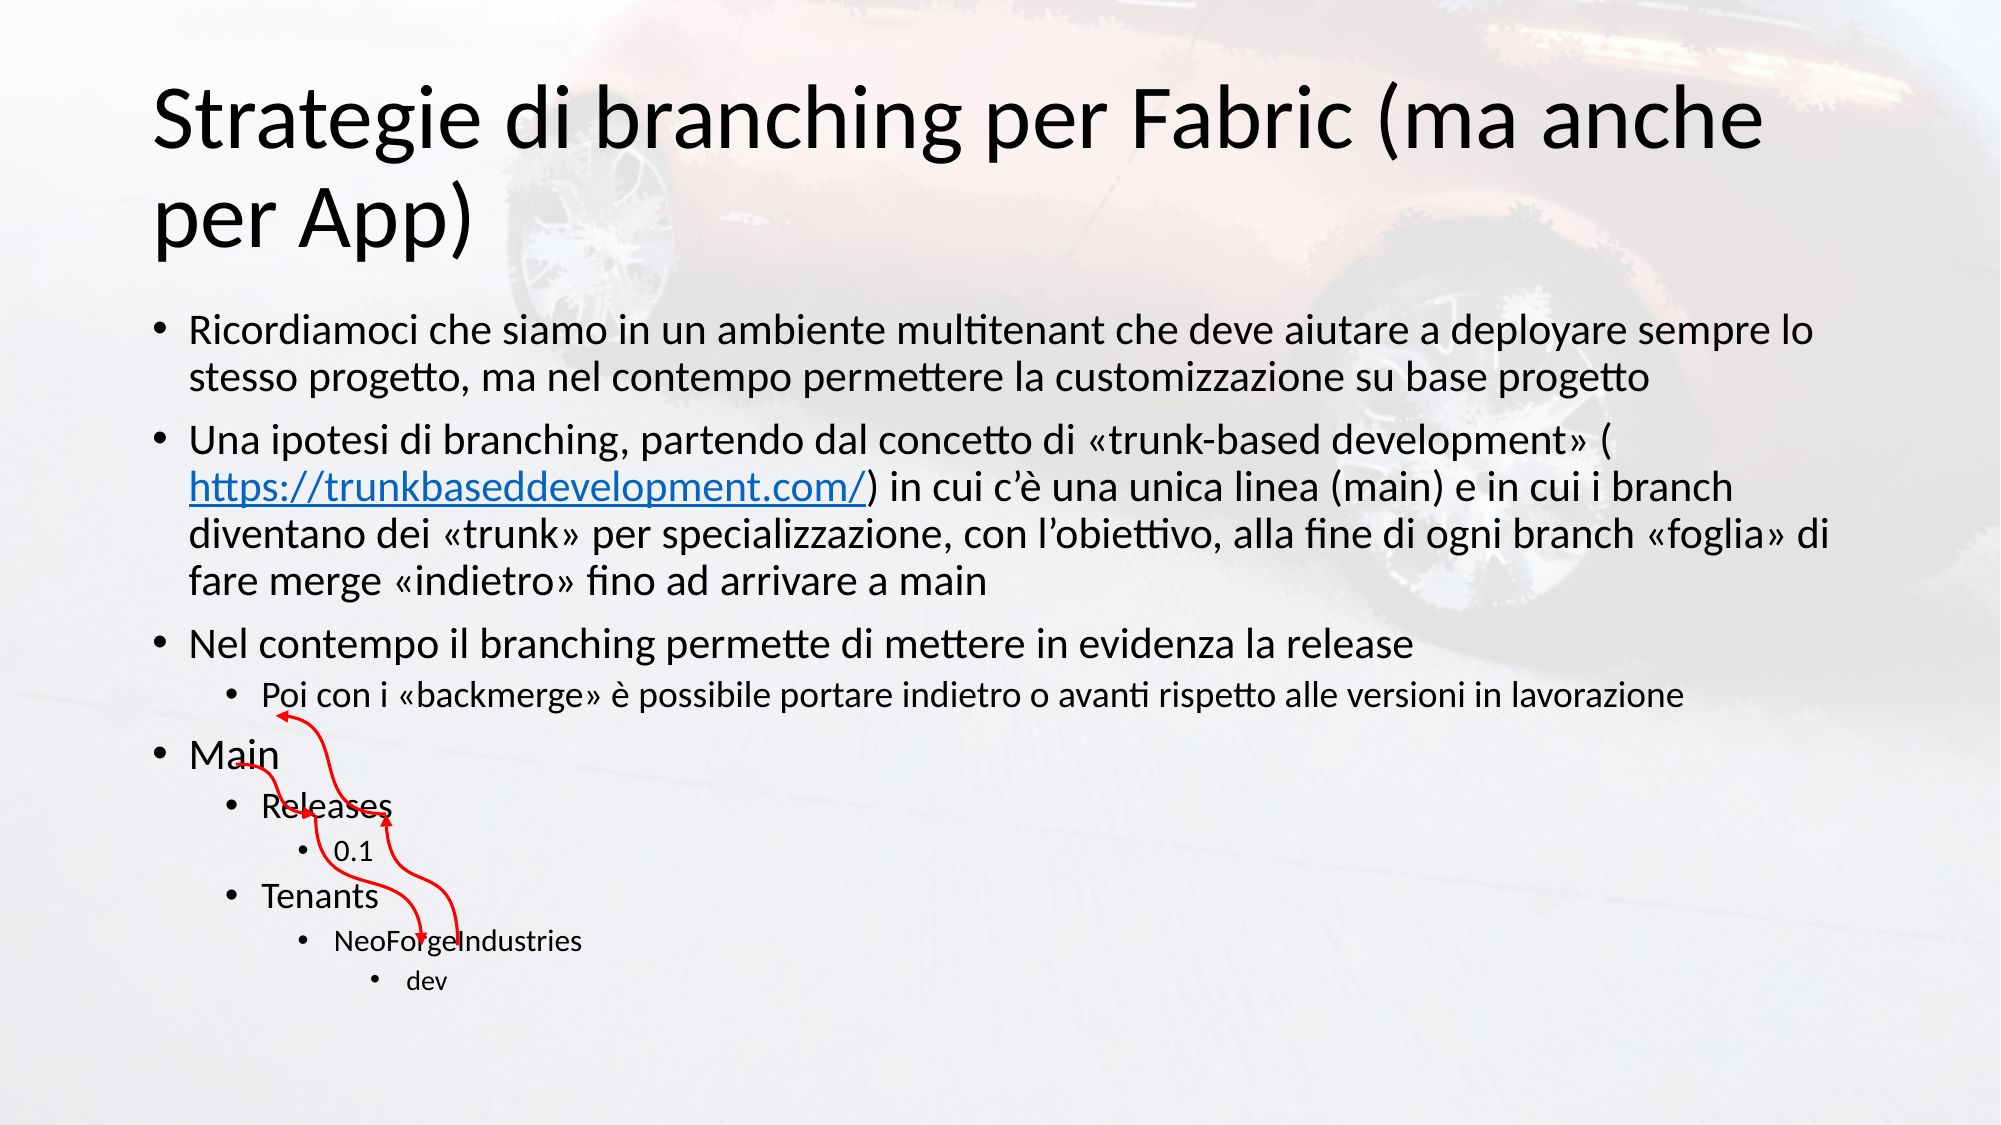

# Strategie di branching per Fabric (ma anche per App)
Ricordiamoci che siamo in un ambiente multitenant che deve aiutare a deployare sempre lo stesso progetto, ma nel contempo permettere la customizzazione su base progetto
Una ipotesi di branching, partendo dal concetto di «trunk-based development» (https://trunkbaseddevelopment.com/) in cui c’è una unica linea (main) e in cui i branch diventano dei «trunk» per specializzazione, con l’obiettivo, alla fine di ogni branch «foglia» di fare merge «indietro» fino ad arrivare a main
Nel contempo il branching permette di mettere in evidenza la release
Poi con i «backmerge» è possibile portare indietro o avanti rispetto alle versioni in lavorazione
Main
Releases
0.1
Tenants
NeoForgeIndustries
dev